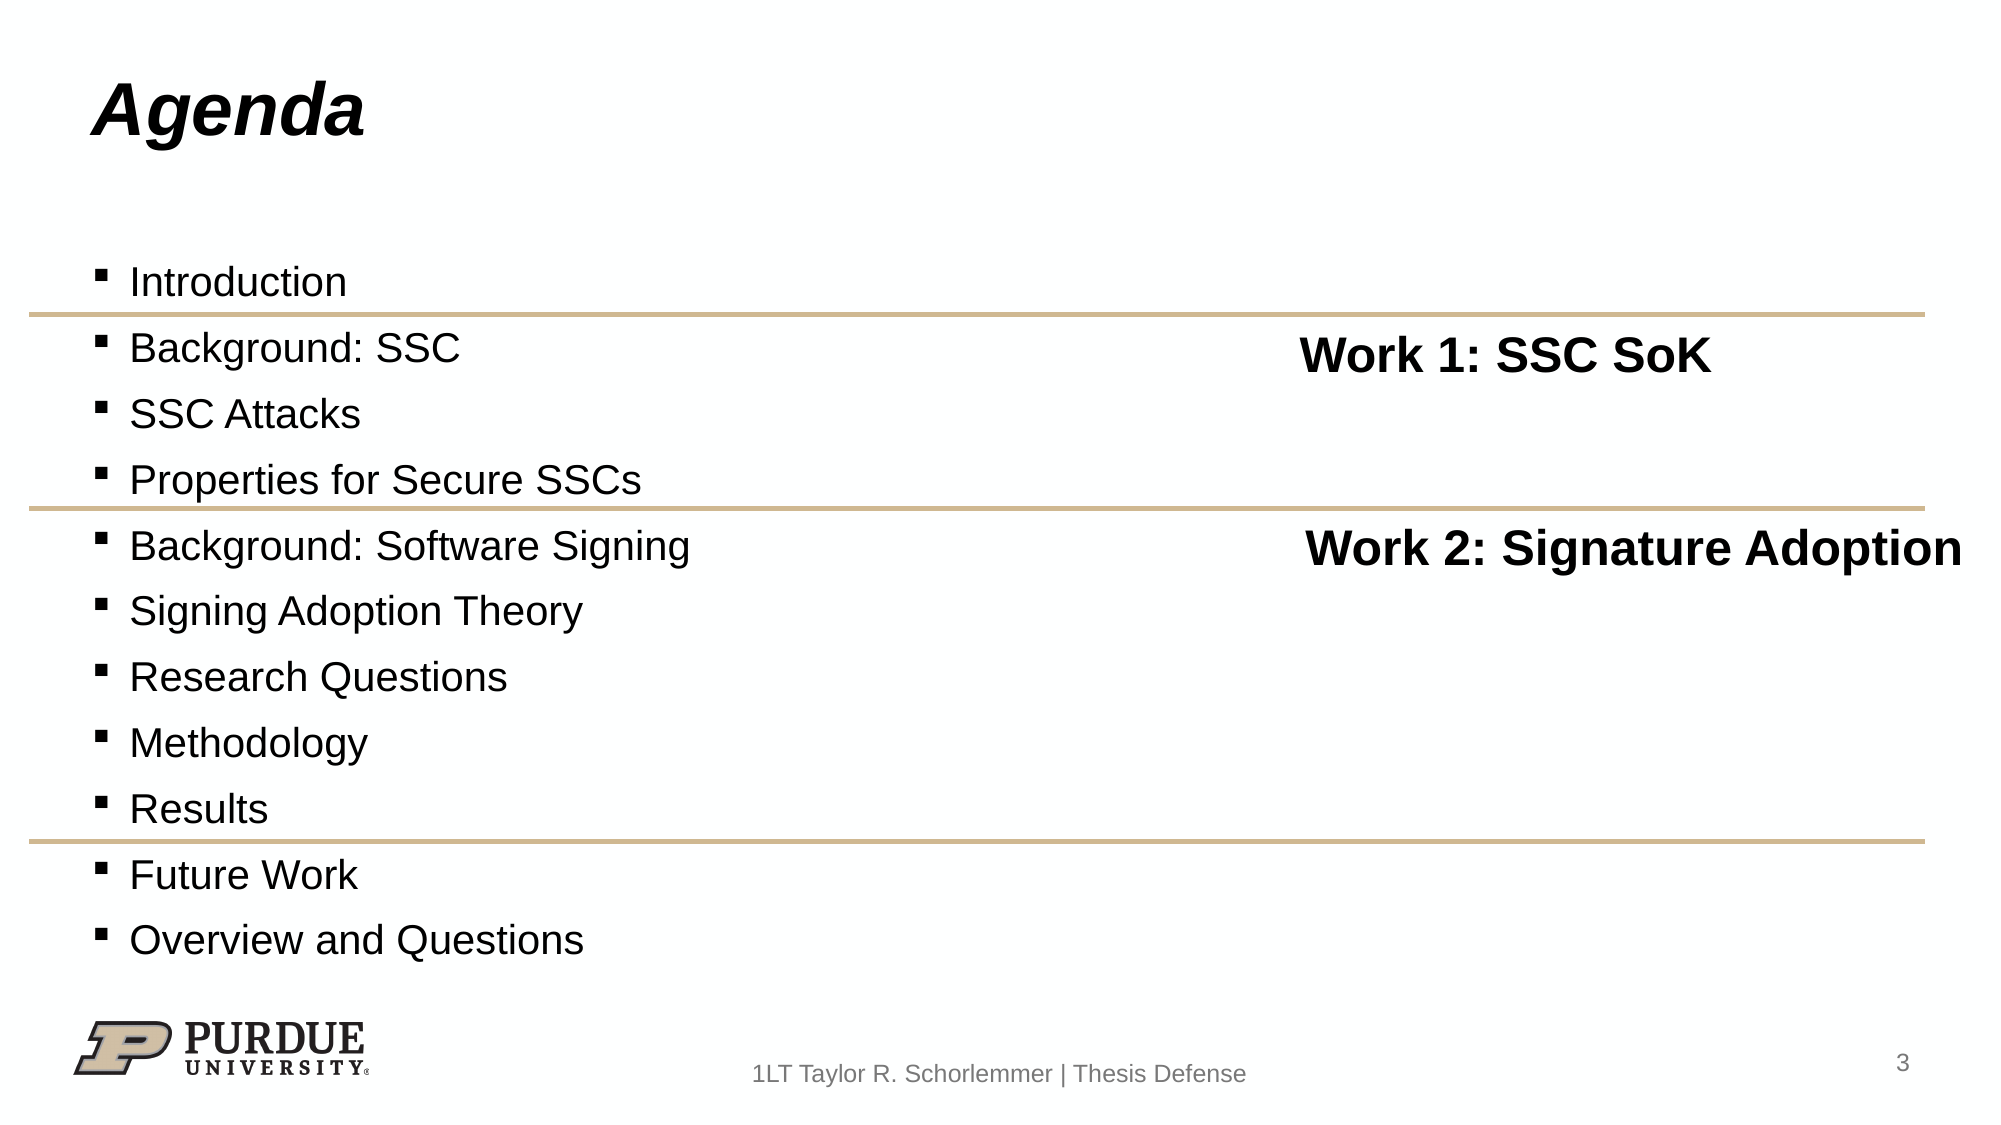

# Agenda

Introduction
Background: SSC
SSC Attacks
Properties for Secure SSCs
Background: Software Signing
Signing Adoption Theory
Research Questions
Methodology
Results
Future Work
Overview and Questions
Work 1: SSC SoK
Work 2: Signature Adoption
3
1LT Taylor R. Schorlemmer | Thesis Defense